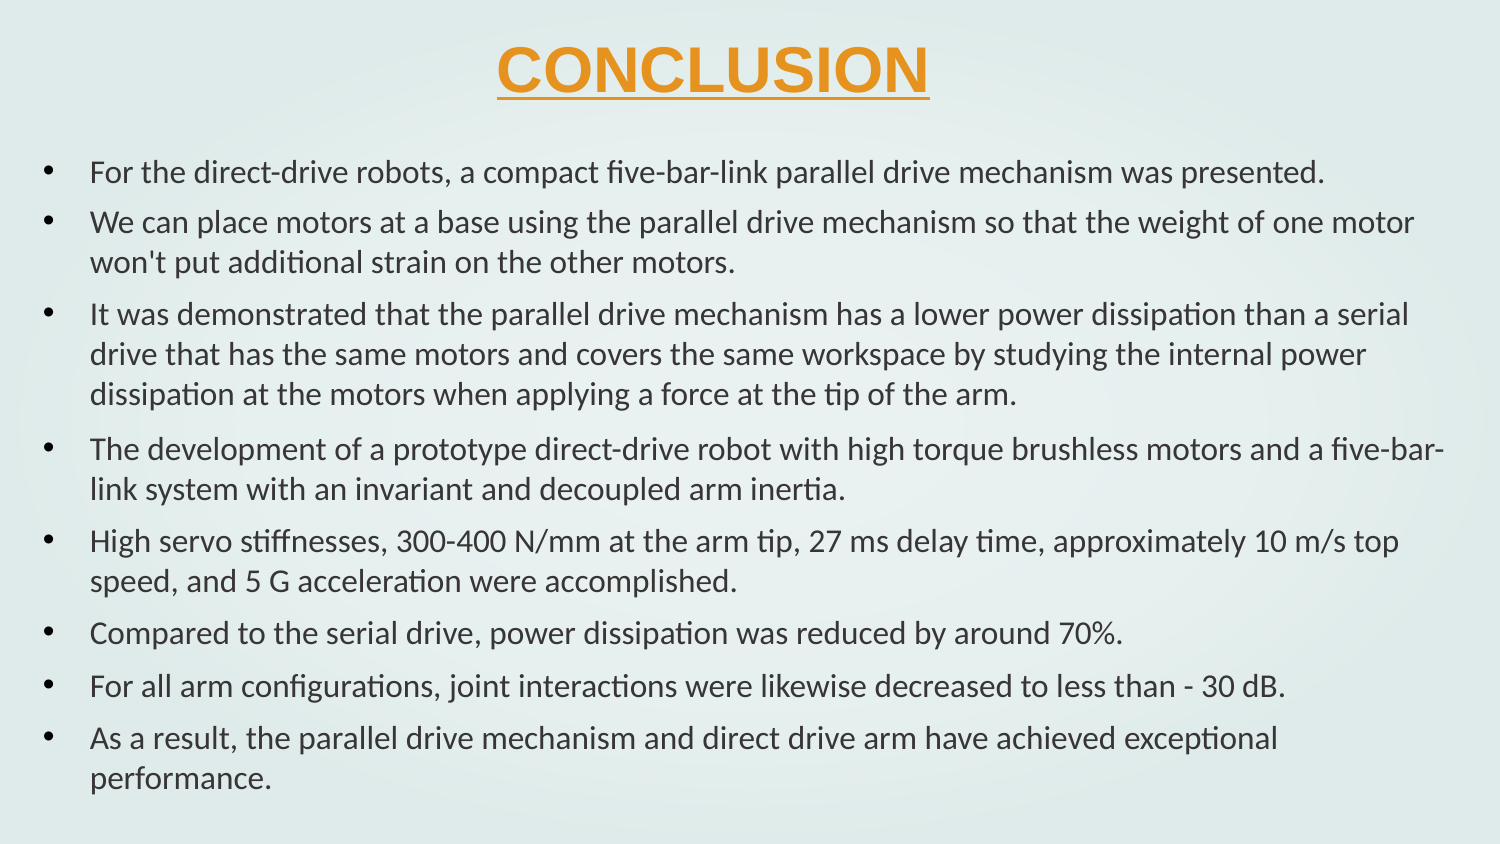

CONCLUSION
For the direct-drive robots, a compact five-bar-link parallel drive mechanism was presented.

We can place motors at a base using the parallel drive mechanism so that the weight of one motor won't put additional strain on the other motors.

It was demonstrated that the parallel drive mechanism has a lower power dissipation than a serial drive that has the same motors and covers the same workspace by studying the internal power dissipation at the motors when applying a force at the tip of the arm.

The development of a prototype direct-drive robot with high torque brushless motors and a five-bar-link system with an invariant and decoupled arm inertia.

High servo stiffnesses, 300-400 N/mm at the arm tip, 27 ms delay time, approximately 10 m/s top speed, and 5 G acceleration were accomplished.

Compared to the serial drive, power dissipation was reduced by around 70%.

For all arm configurations, joint interactions were likewise decreased to less than - 30 dB.

As a result, the parallel drive mechanism and direct drive arm have achieved exceptional performance.